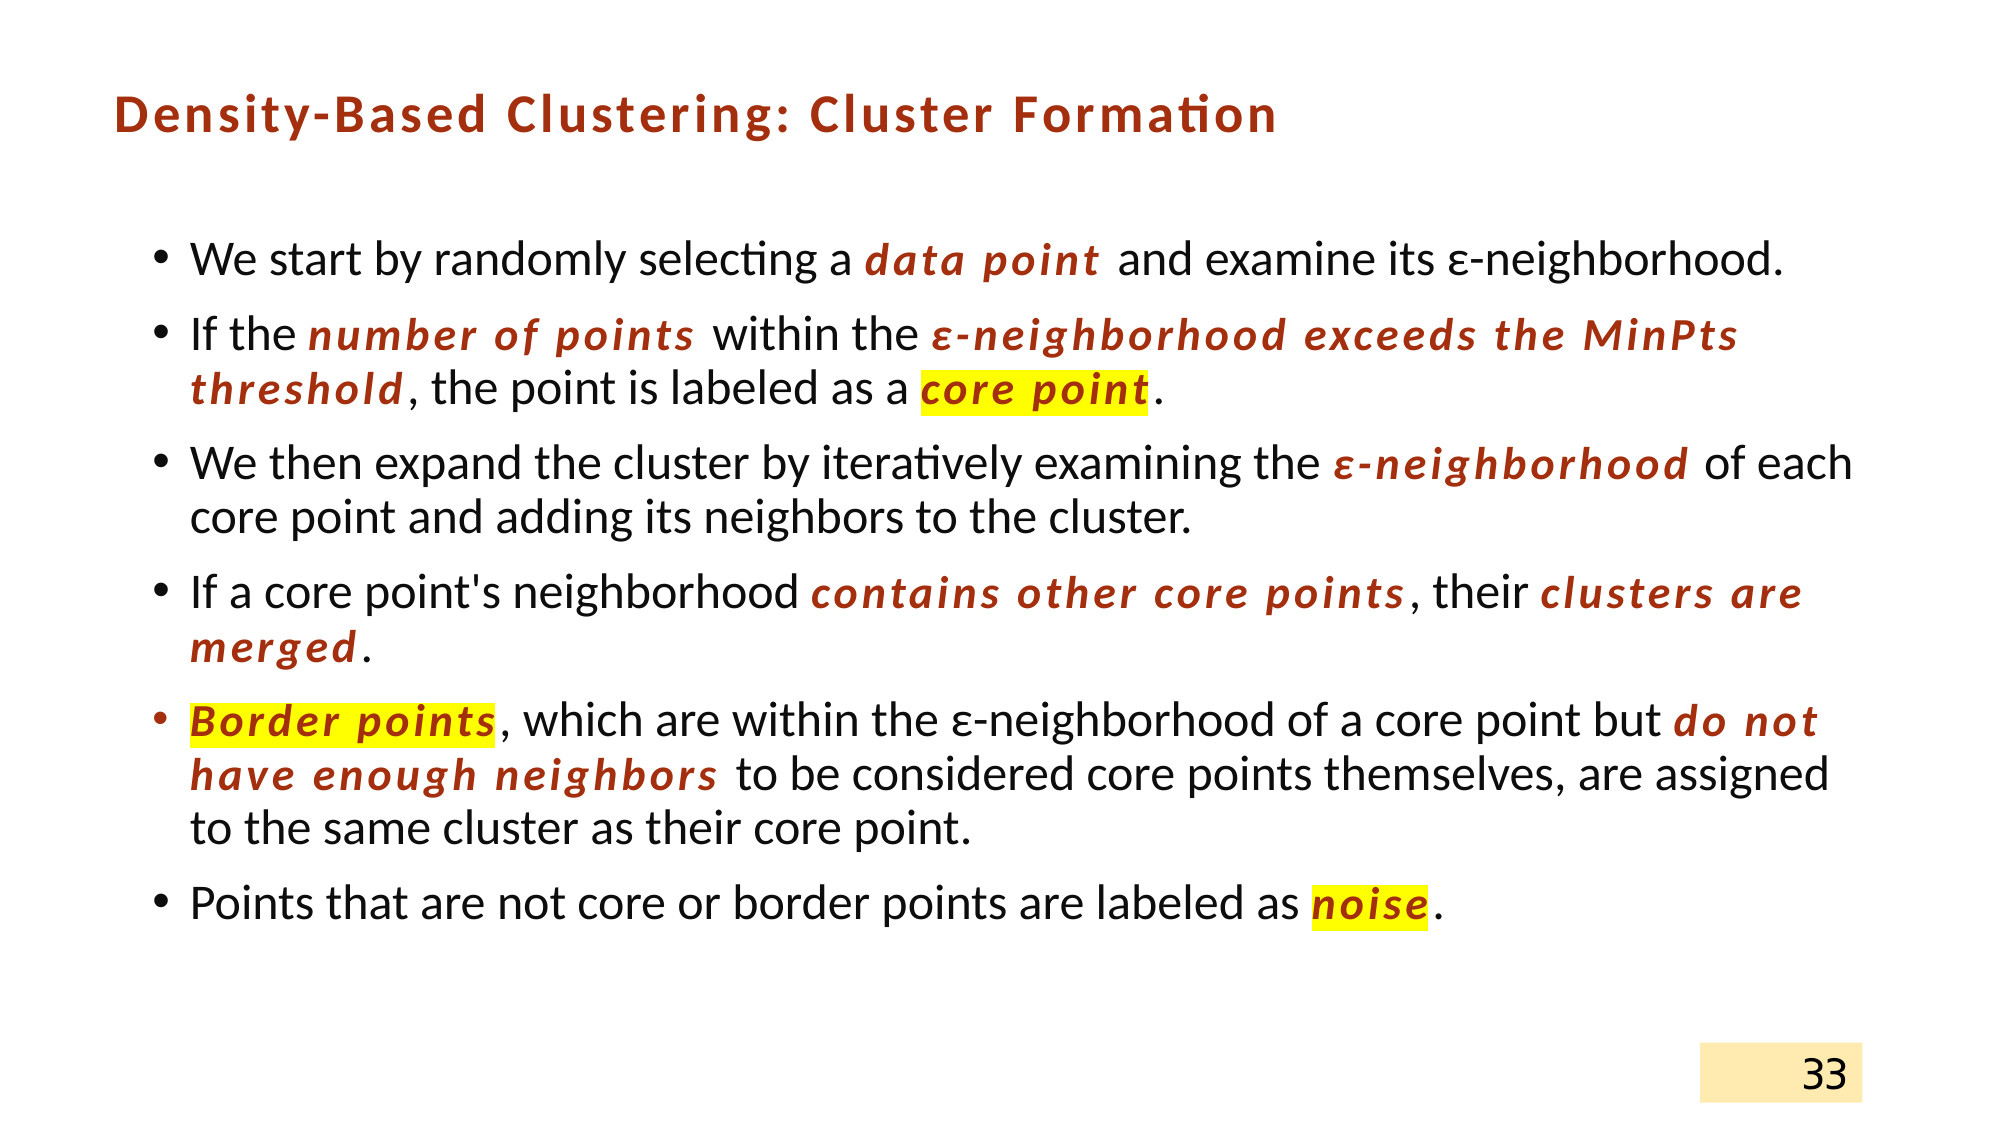

# Density-Based Clustering: Cluster Formation
We start by randomly selecting a data point and examine its ε-neighborhood.
If the number of points within the ε-neighborhood exceeds the MinPts threshold, the point is labeled as a core point.
We then expand the cluster by iteratively examining the ε-neighborhood of each core point and adding its neighbors to the cluster.
If a core point's neighborhood contains other core points, their clusters are merged.
Border points, which are within the ε-neighborhood of a core point but do not have enough neighbors to be considered core points themselves, are assigned to the same cluster as their core point.
Points that are not core or border points are labeled as noise.
33